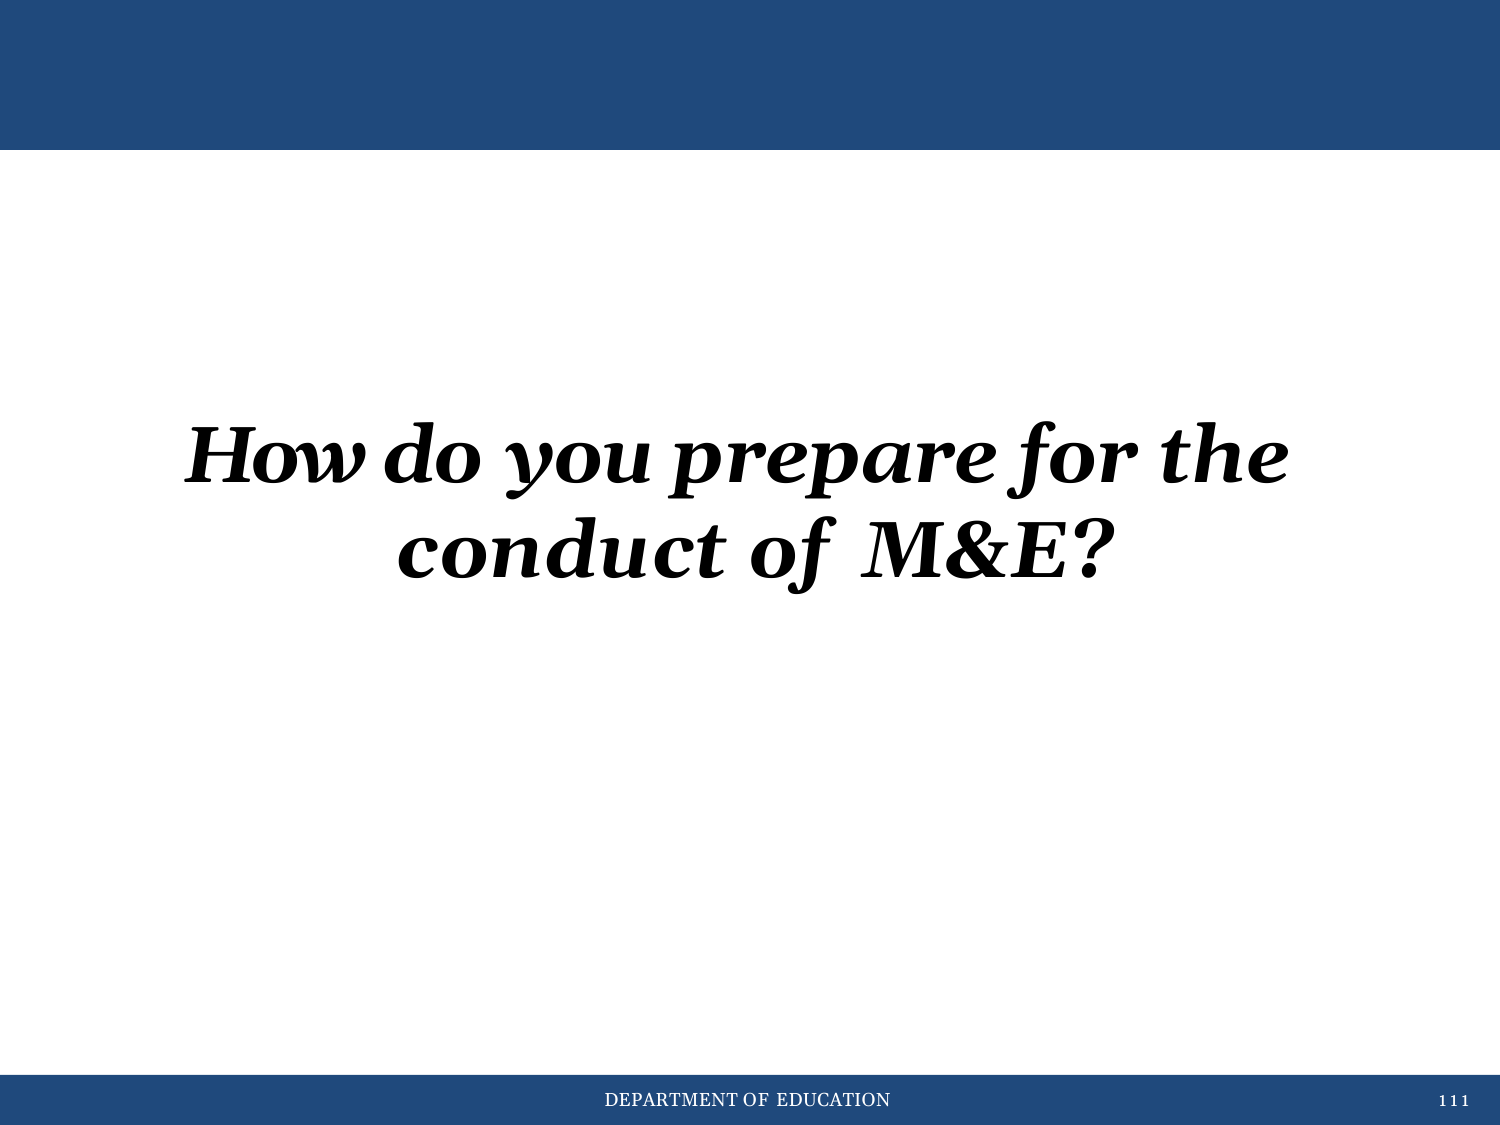

# How do you prepare for the  conduct of M&E?
DEPARTMENT OF EDUCATION
111